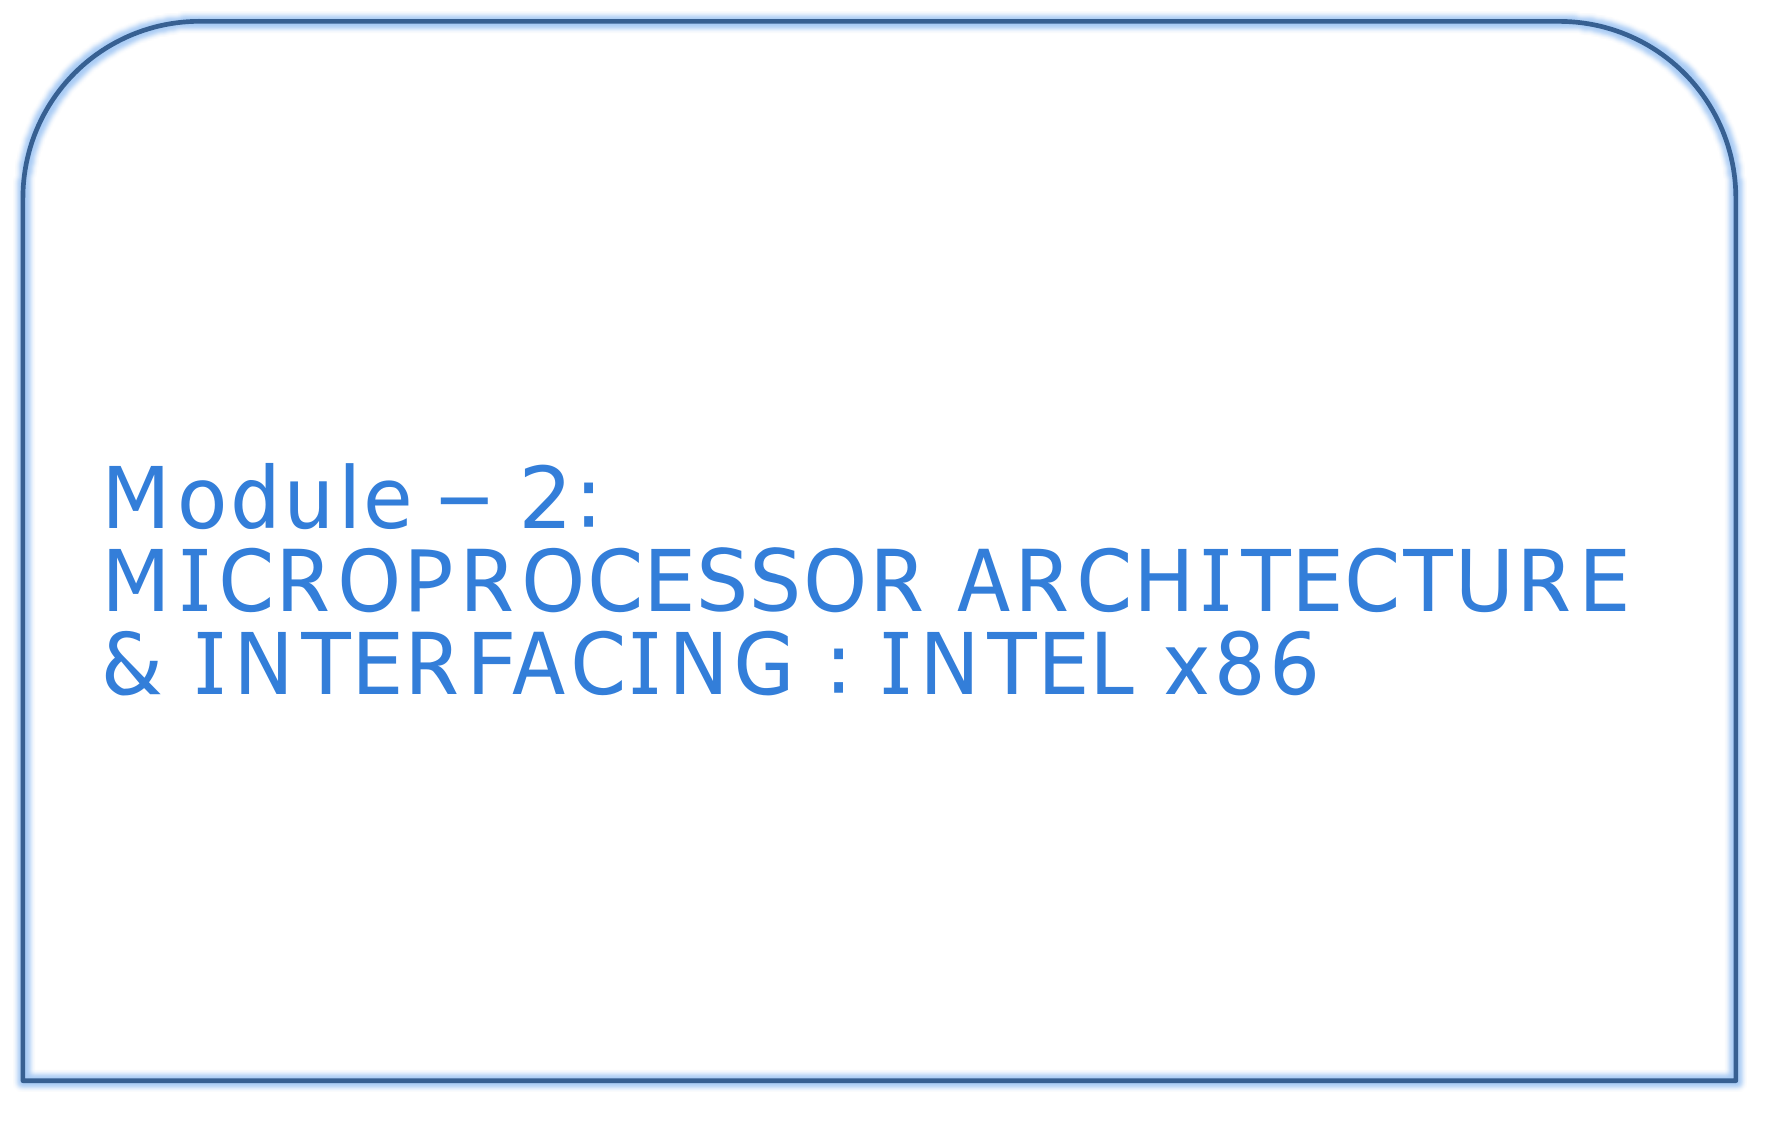

Module – 2:
MICROPROCESSOR ARCHITECTURE & INTERFACING : INTEL x86